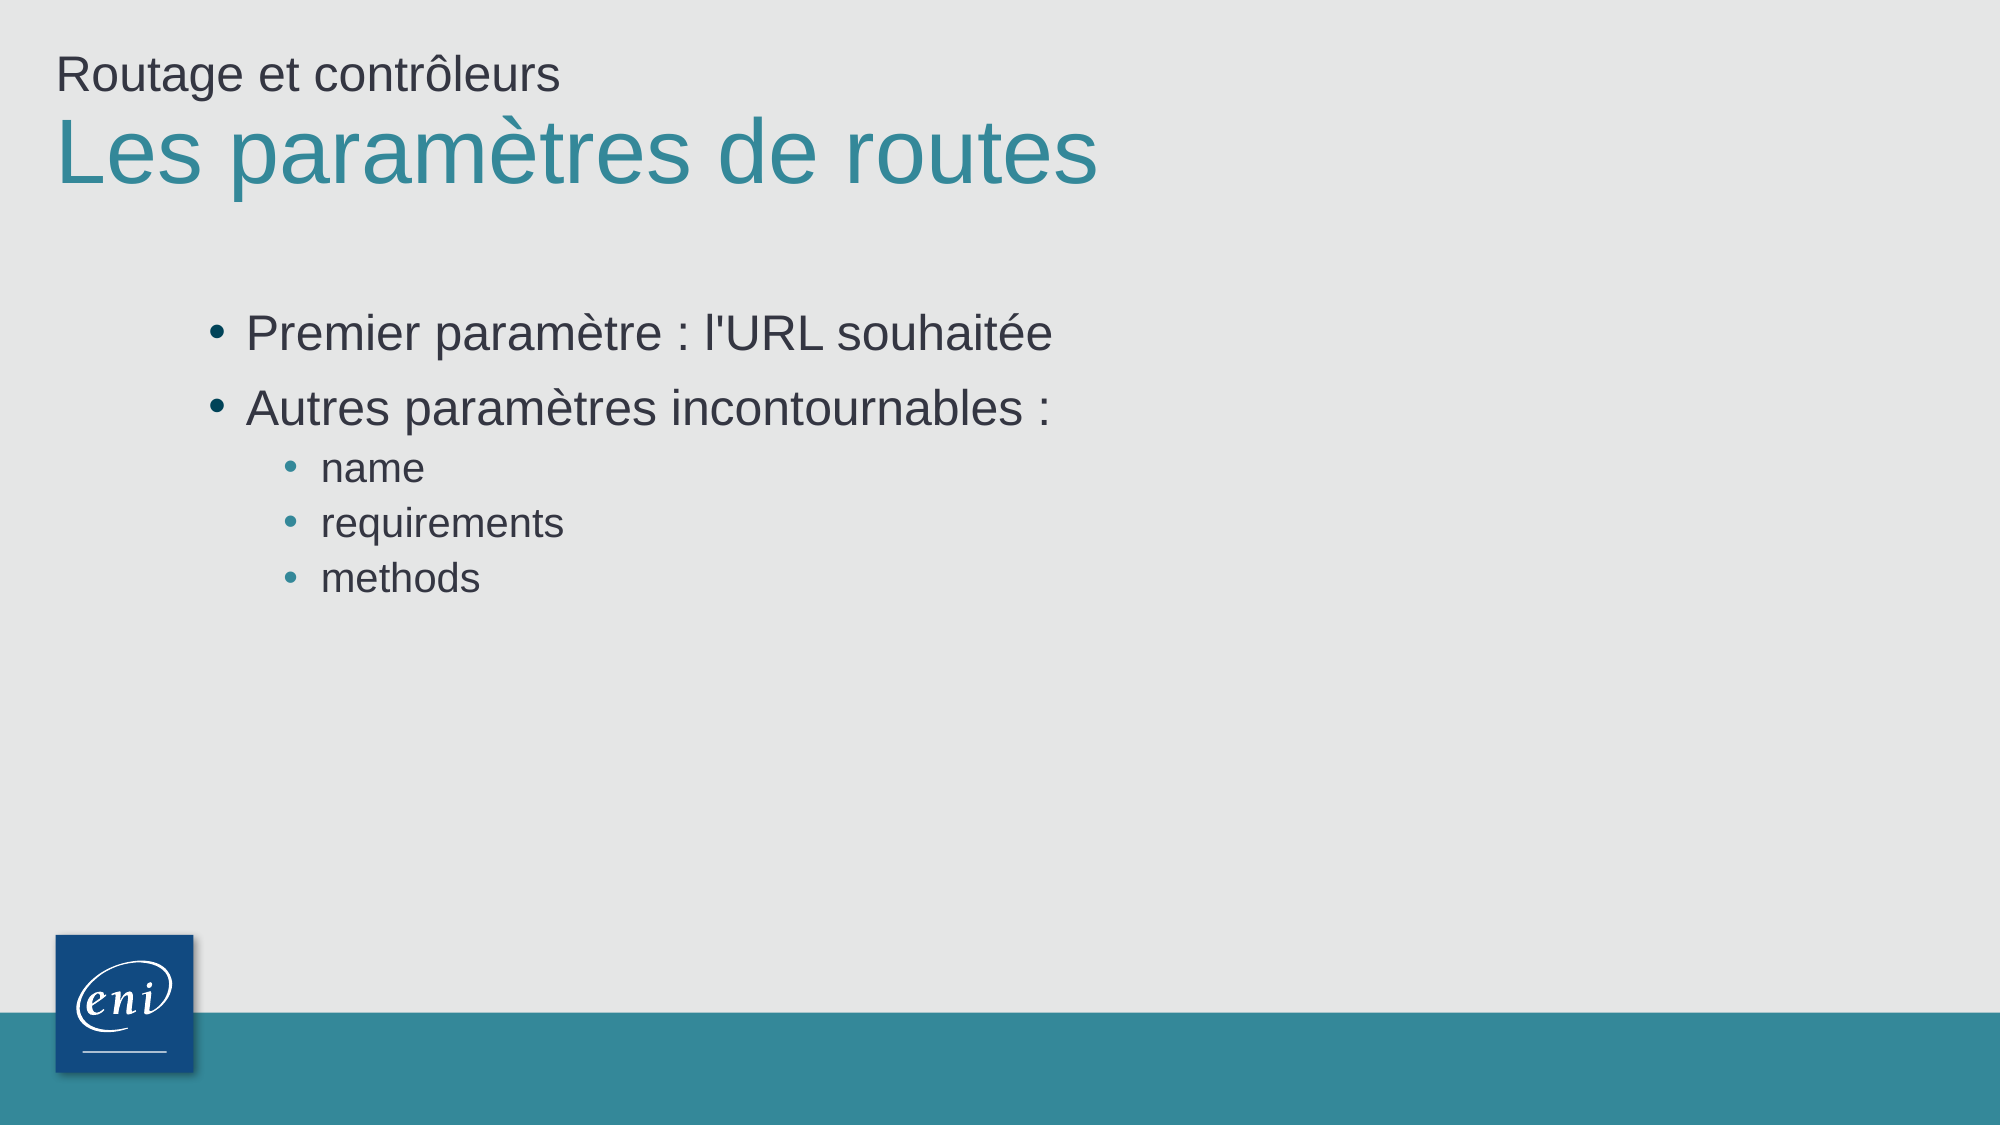

Routage et contrôleurs
# Les paramètres de routes
Premier paramètre : l'URL souhaitée
Autres paramètres incontournables :
name
requirements
methods